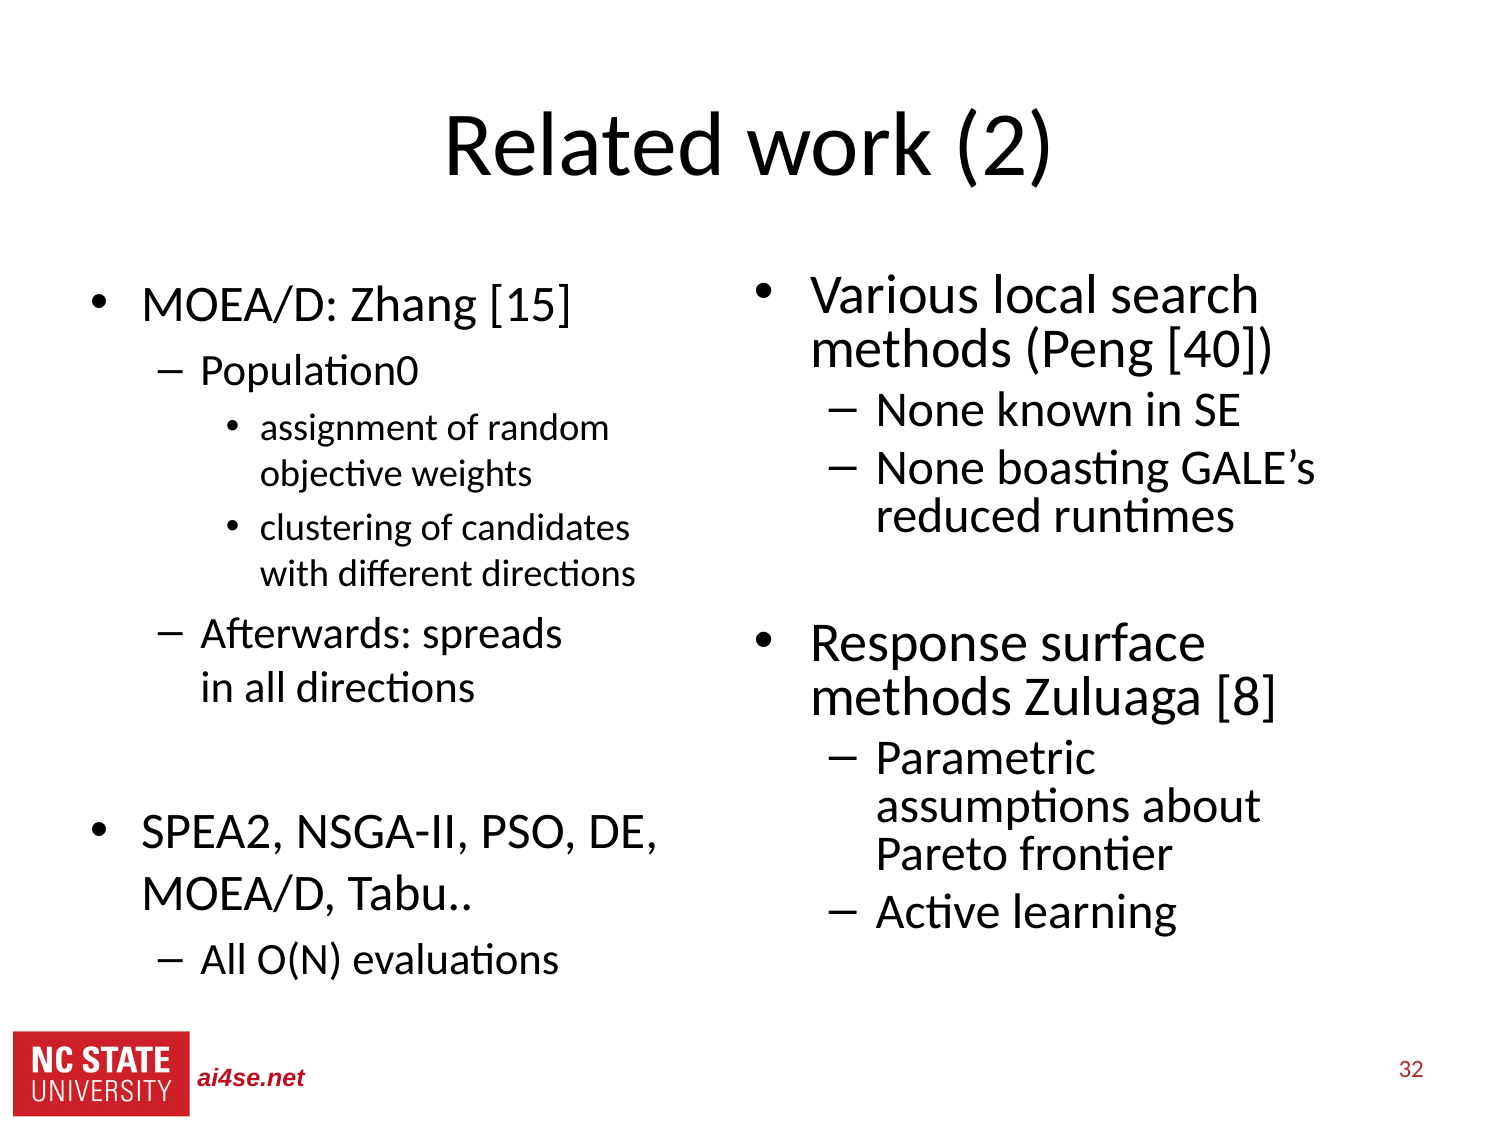

# Related work (2)
MOEA/D: Zhang [15]
Population0
assignment of random objective weights
clustering of candidates with different directions
Afterwards: spreads
in all directions

SPEA2, NSGA-II, PSO, DE, MOEA/D, Tabu..
All O(N) evaluations

Various local search methods (Peng [40])
None known in SE
None boasting GALE’s reduced runtimes

Response surface methods Zuluaga [8]
Parametric assumptions about Pareto frontier
Active learning